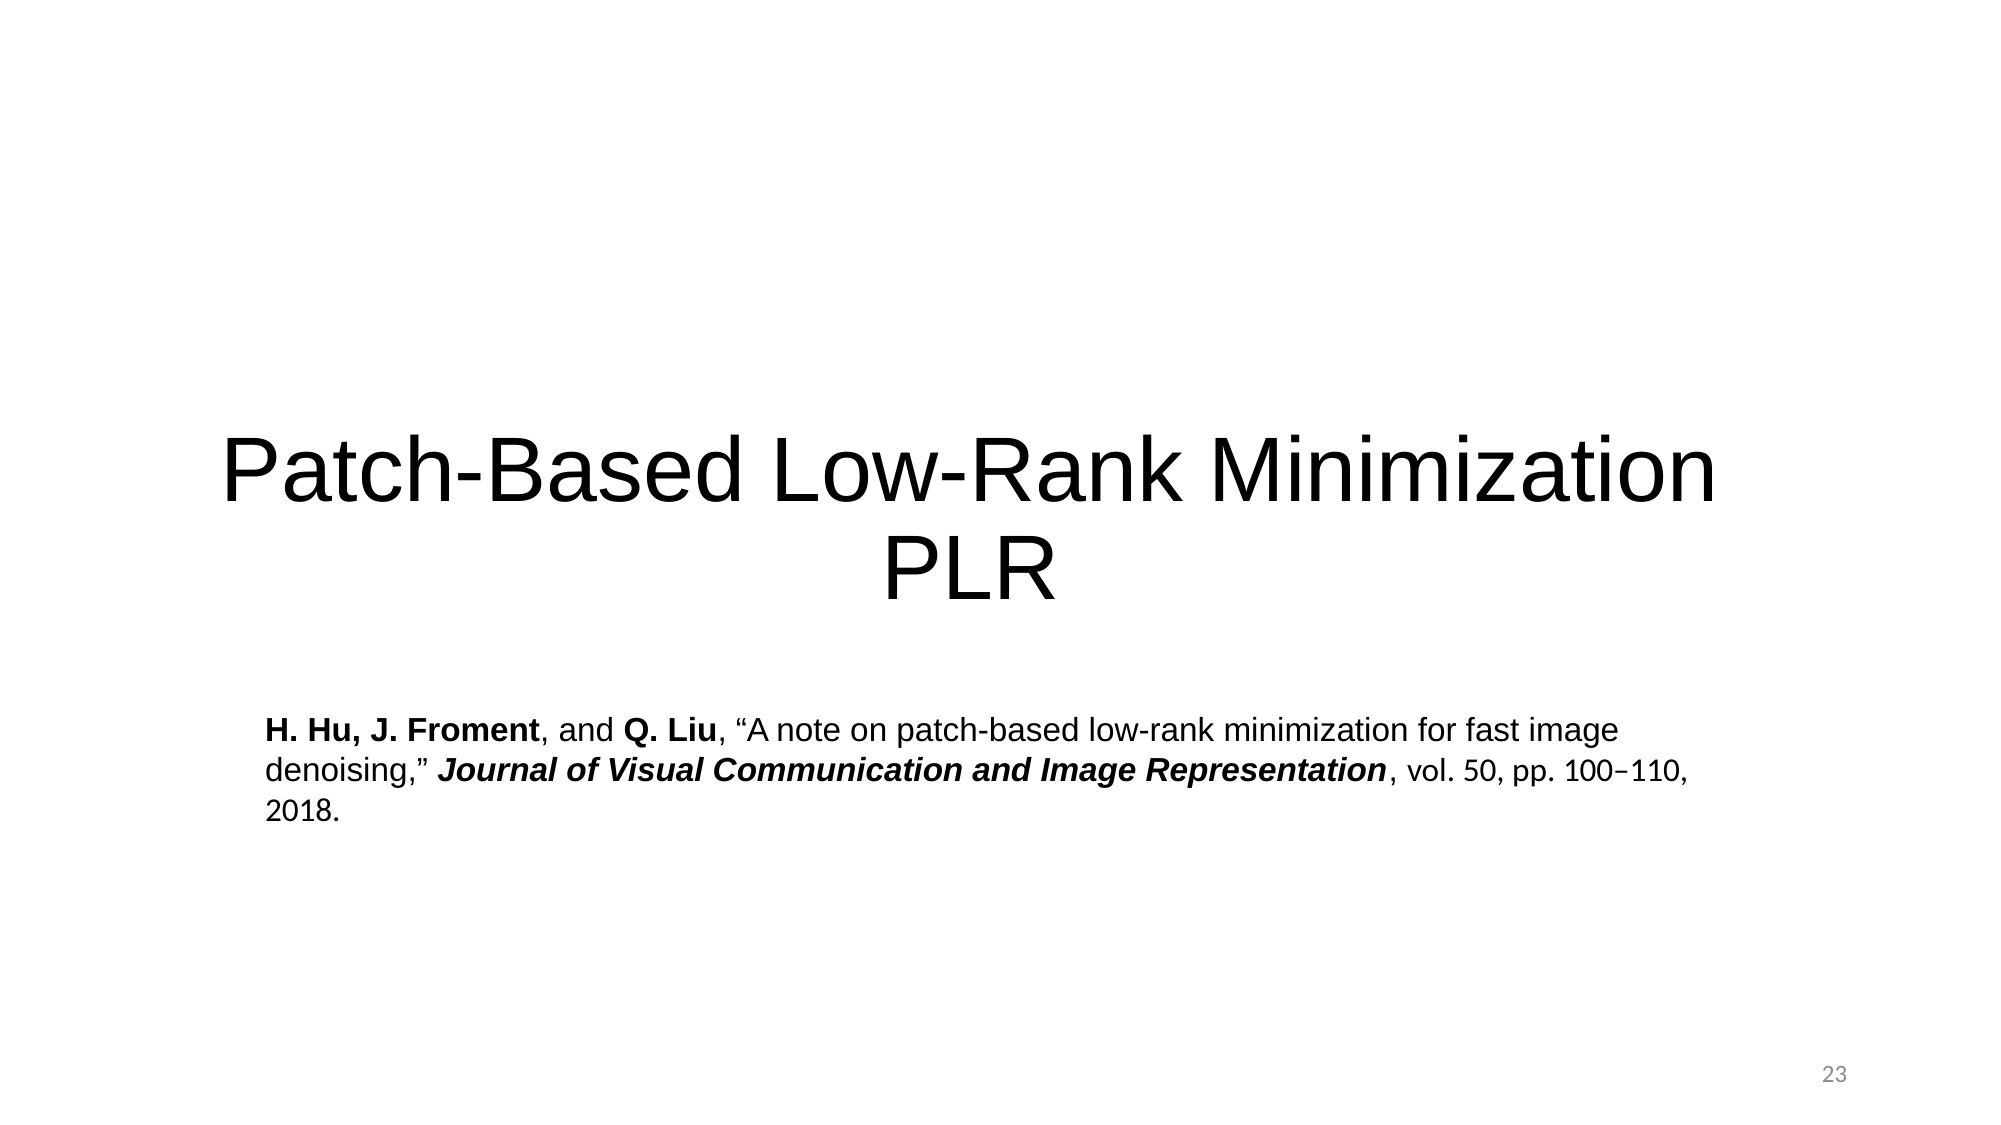

# Patch-Based Low-Rank Minimization PLR
H. Hu, J. Froment, and Q. Liu, “A note on patch-based low-rank minimization for fast image  denoising,” Journal of Visual Communication and Image Representation, vol. 50, pp. 100–110, 2018.
23